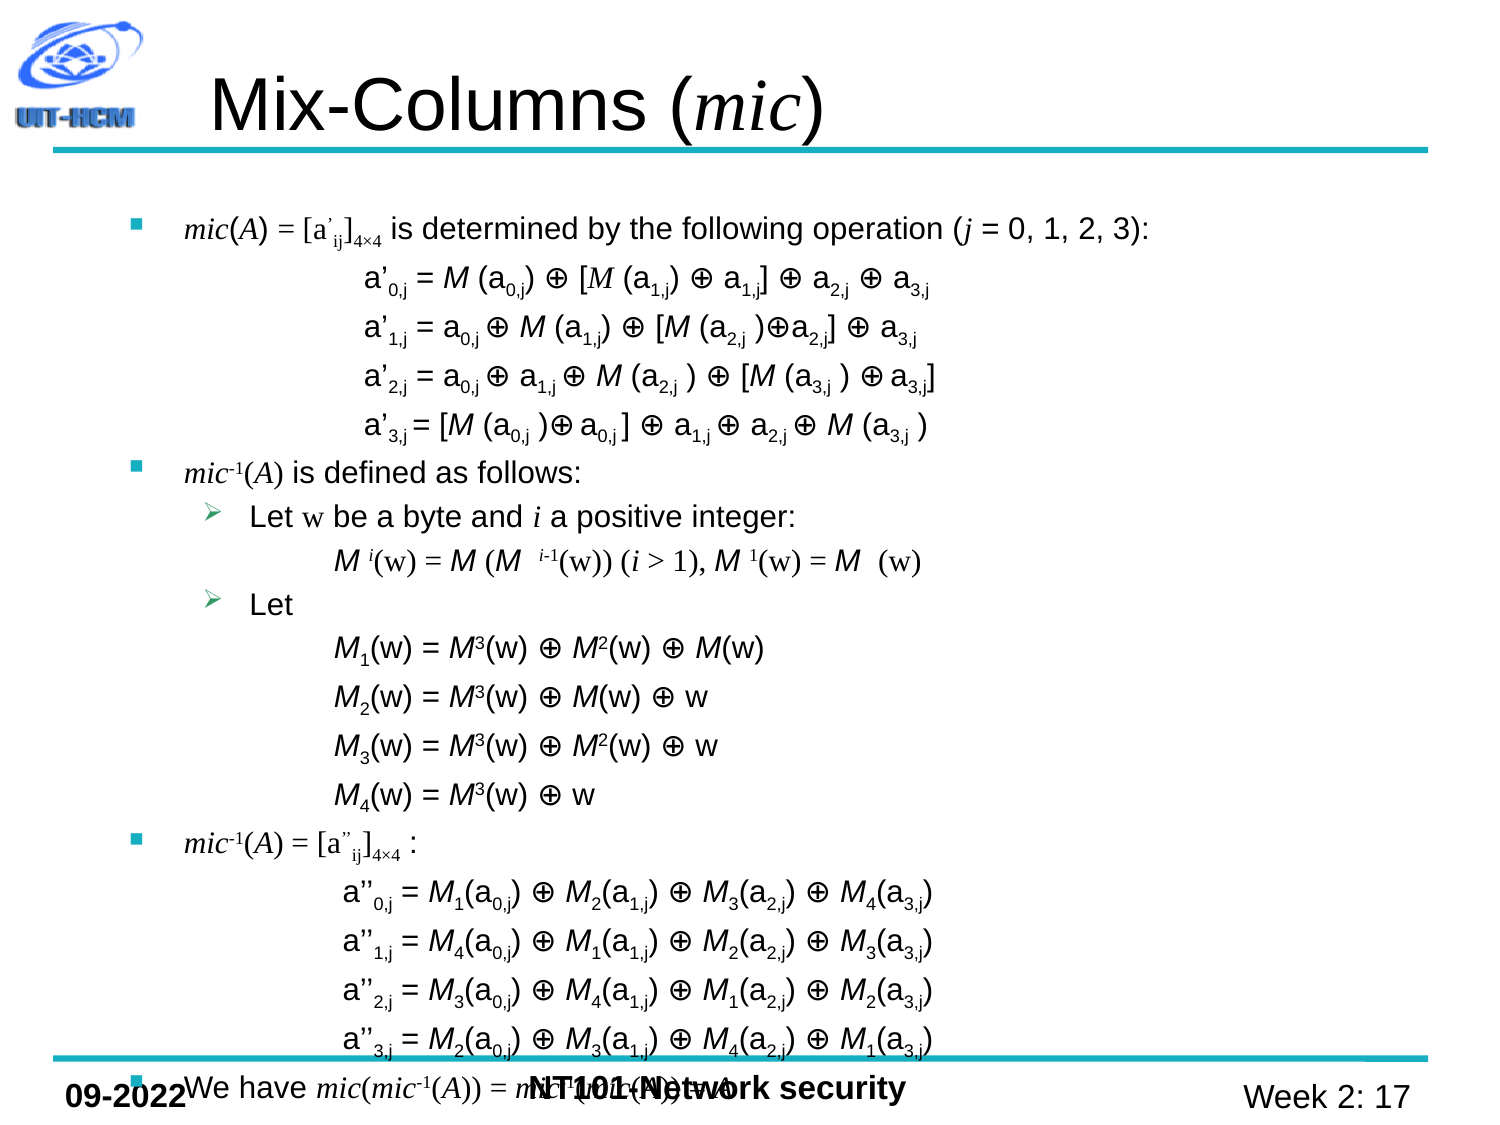

Mix-Columns (mic)
mic(A) = [a’ij]4×4 is determined by the following operation (j = 0, 1, 2, 3):
                           a’0,j = M (a0,j) ⊕ [M (a1,j) ⊕ a1,j] ⊕ a2,j ⊕ a3,j
                           a’1,j = a0,j ⊕ M (a1,j) ⊕ [M (a2,j )⊕a2,j] ⊕ a3,j
                           a’2,j = a0,j ⊕ a1,j ⊕ M (a2,j ) ⊕ [M (a3,j ) ⊕ a3,j]
                           a’3,j = [M (a0,j )⊕ a0,j ] ⊕ a1,j ⊕ a2,j ⊕ M (a3,j )
mic-1(A) is defined as follows:
Let w be a byte and i a positive integer:
		M i(w) = M (M  i-1(w)) (i > 1), M 1(w) = M  (w)
Let
		M1(w) = M3(w) ⊕ M2(w) ⊕ M(w)
		M2(w) = M3(w) ⊕ M(w) ⊕ w
		M3(w) = M3(w) ⊕ M2(w) ⊕ w
		M4(w) = M3(w) ⊕ w
mic-1(A) = [a’’ij]4×4 :
		 a’’0,j = M1(a0,j) ⊕ M2(a1,j) ⊕ M3(a2,j) ⊕ M4(a3,j)
		 a’’1,j = M4(a0,j) ⊕ M1(a1,j) ⊕ M2(a2,j) ⊕ M3(a3,j)
		 a’’2,j = M3(a0,j) ⊕ M4(a1,j) ⊕ M1(a2,j) ⊕ M2(a3,j)
		 a’’3,j = M2(a0,j) ⊕ M3(a1,j) ⊕ M4(a2,j) ⊕ M1(a3,j)
We have mic(mic-1(A)) = mic-1(mic(A)) = A